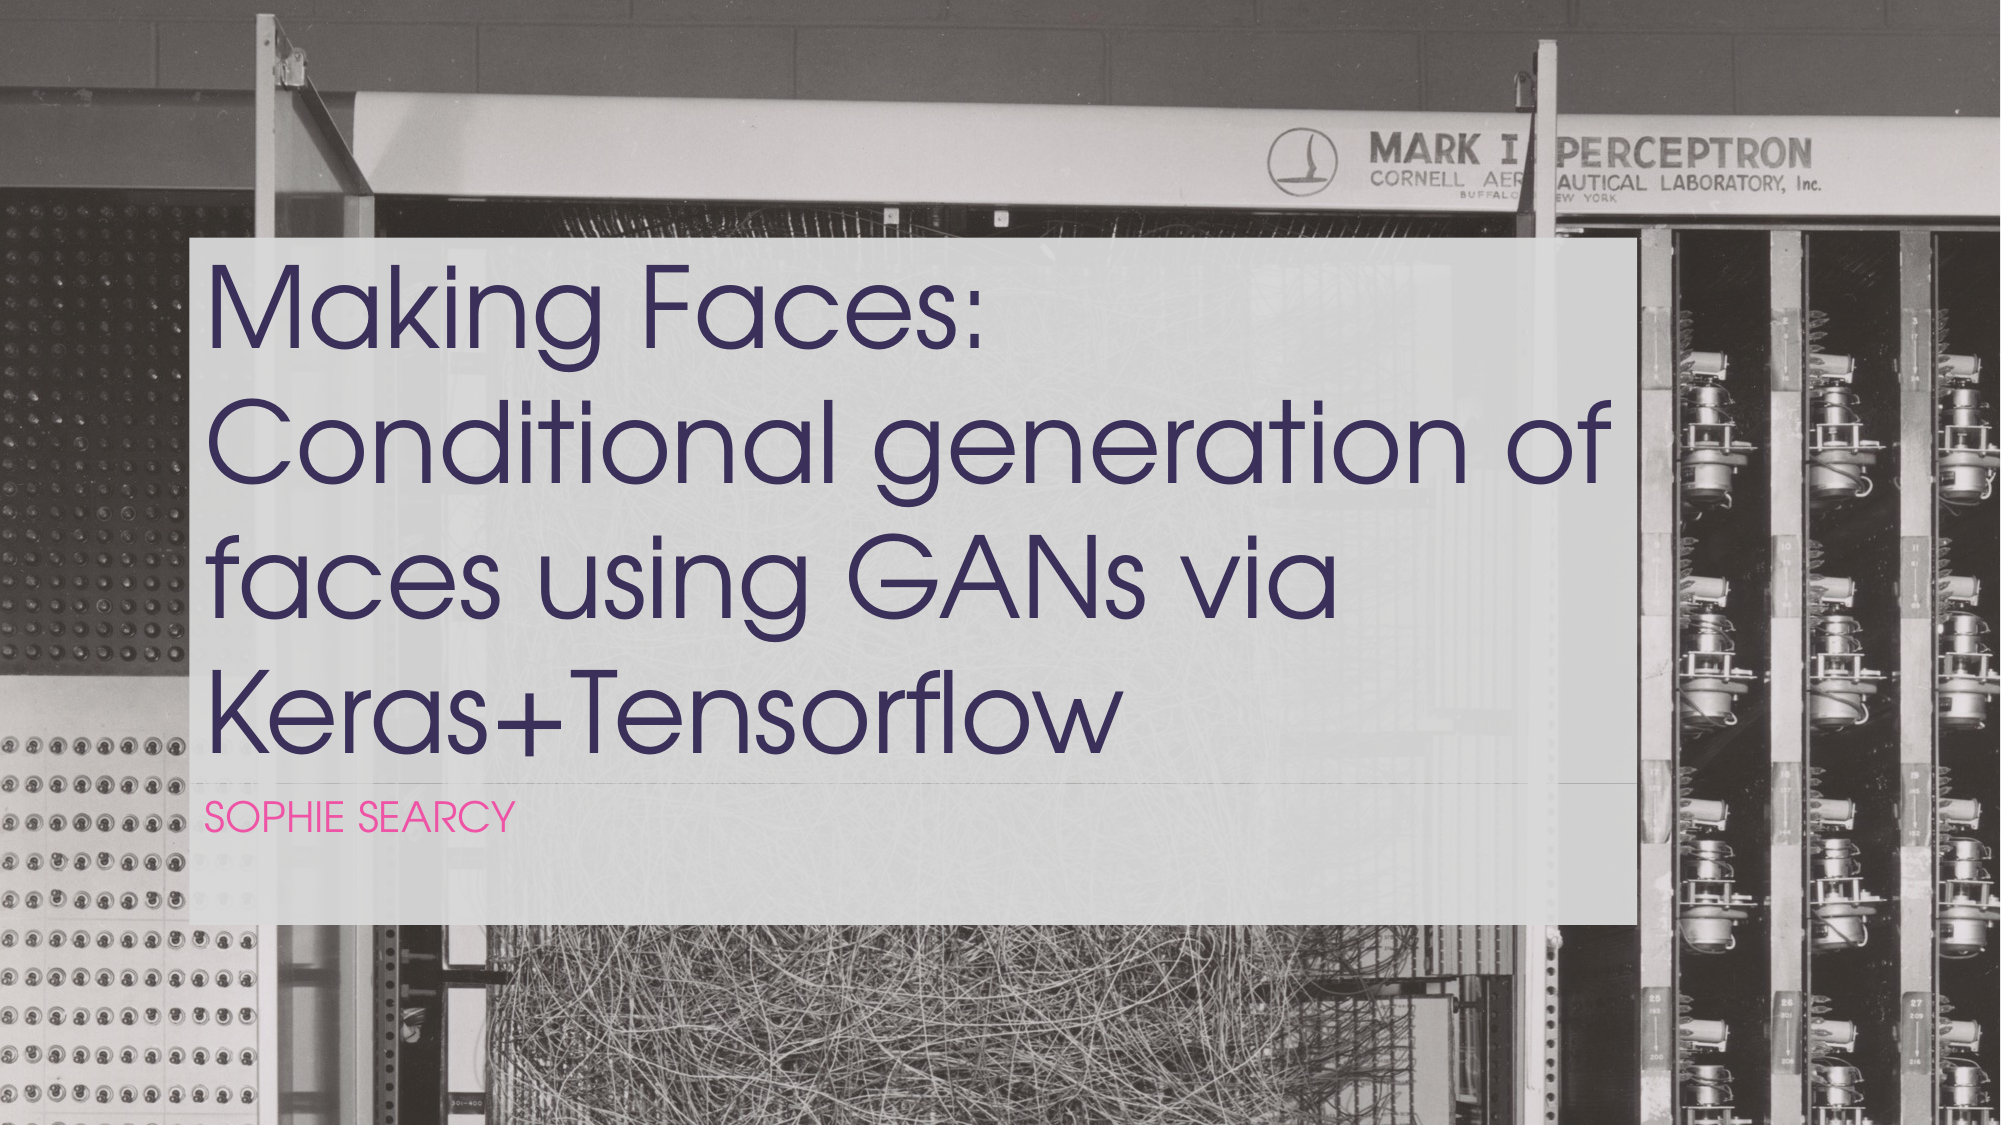

# Making Faces: Conditional generation of faces using GANs via Keras+Tensorflow
Sophie Searcy